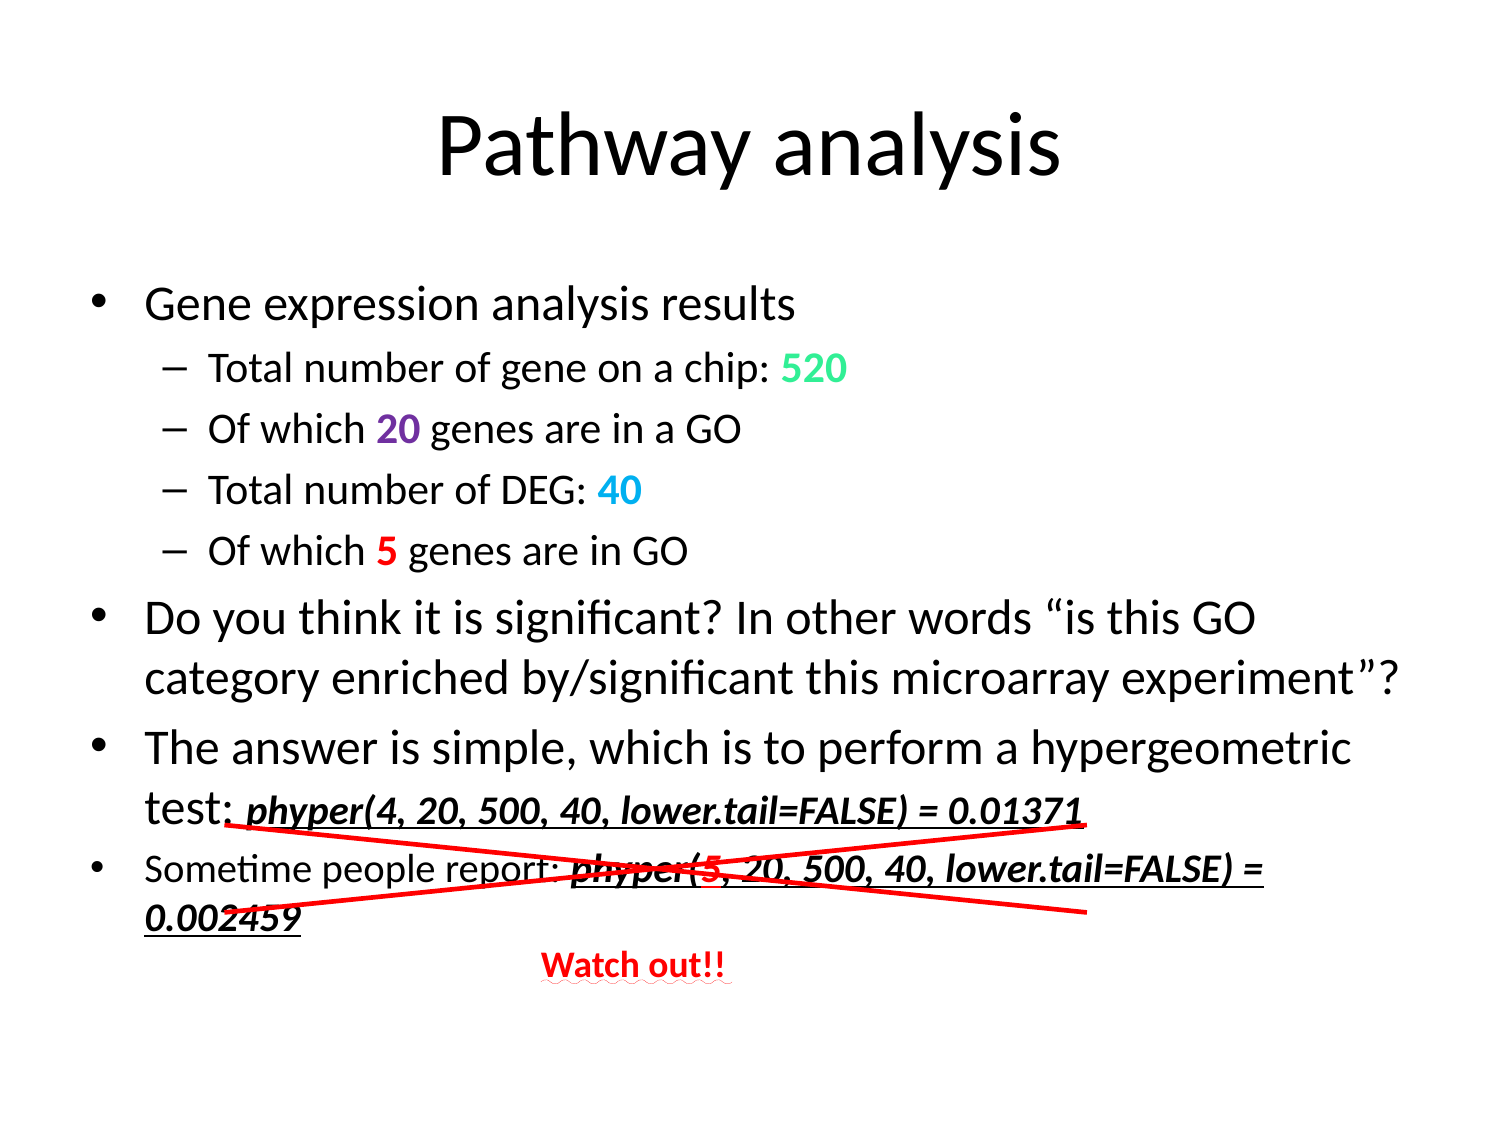

# Pathway analysis
Gene expression analysis results
Total number of gene on a chip: 520
Of which 20 genes are in a GO
Total number of DEG: 40
Of which 5 genes are in GO
Do you think it is significant? In other words “is this GO category enriched by/significant this microarray experiment”?
The answer is simple, which is to perform a hypergeometric test: phyper(4, 20, 500, 40, lower.tail=FALSE) = 0.01371
Sometime people report: phyper(5, 20, 500, 40, lower.tail=FALSE) = 0.002459
Watch out!!